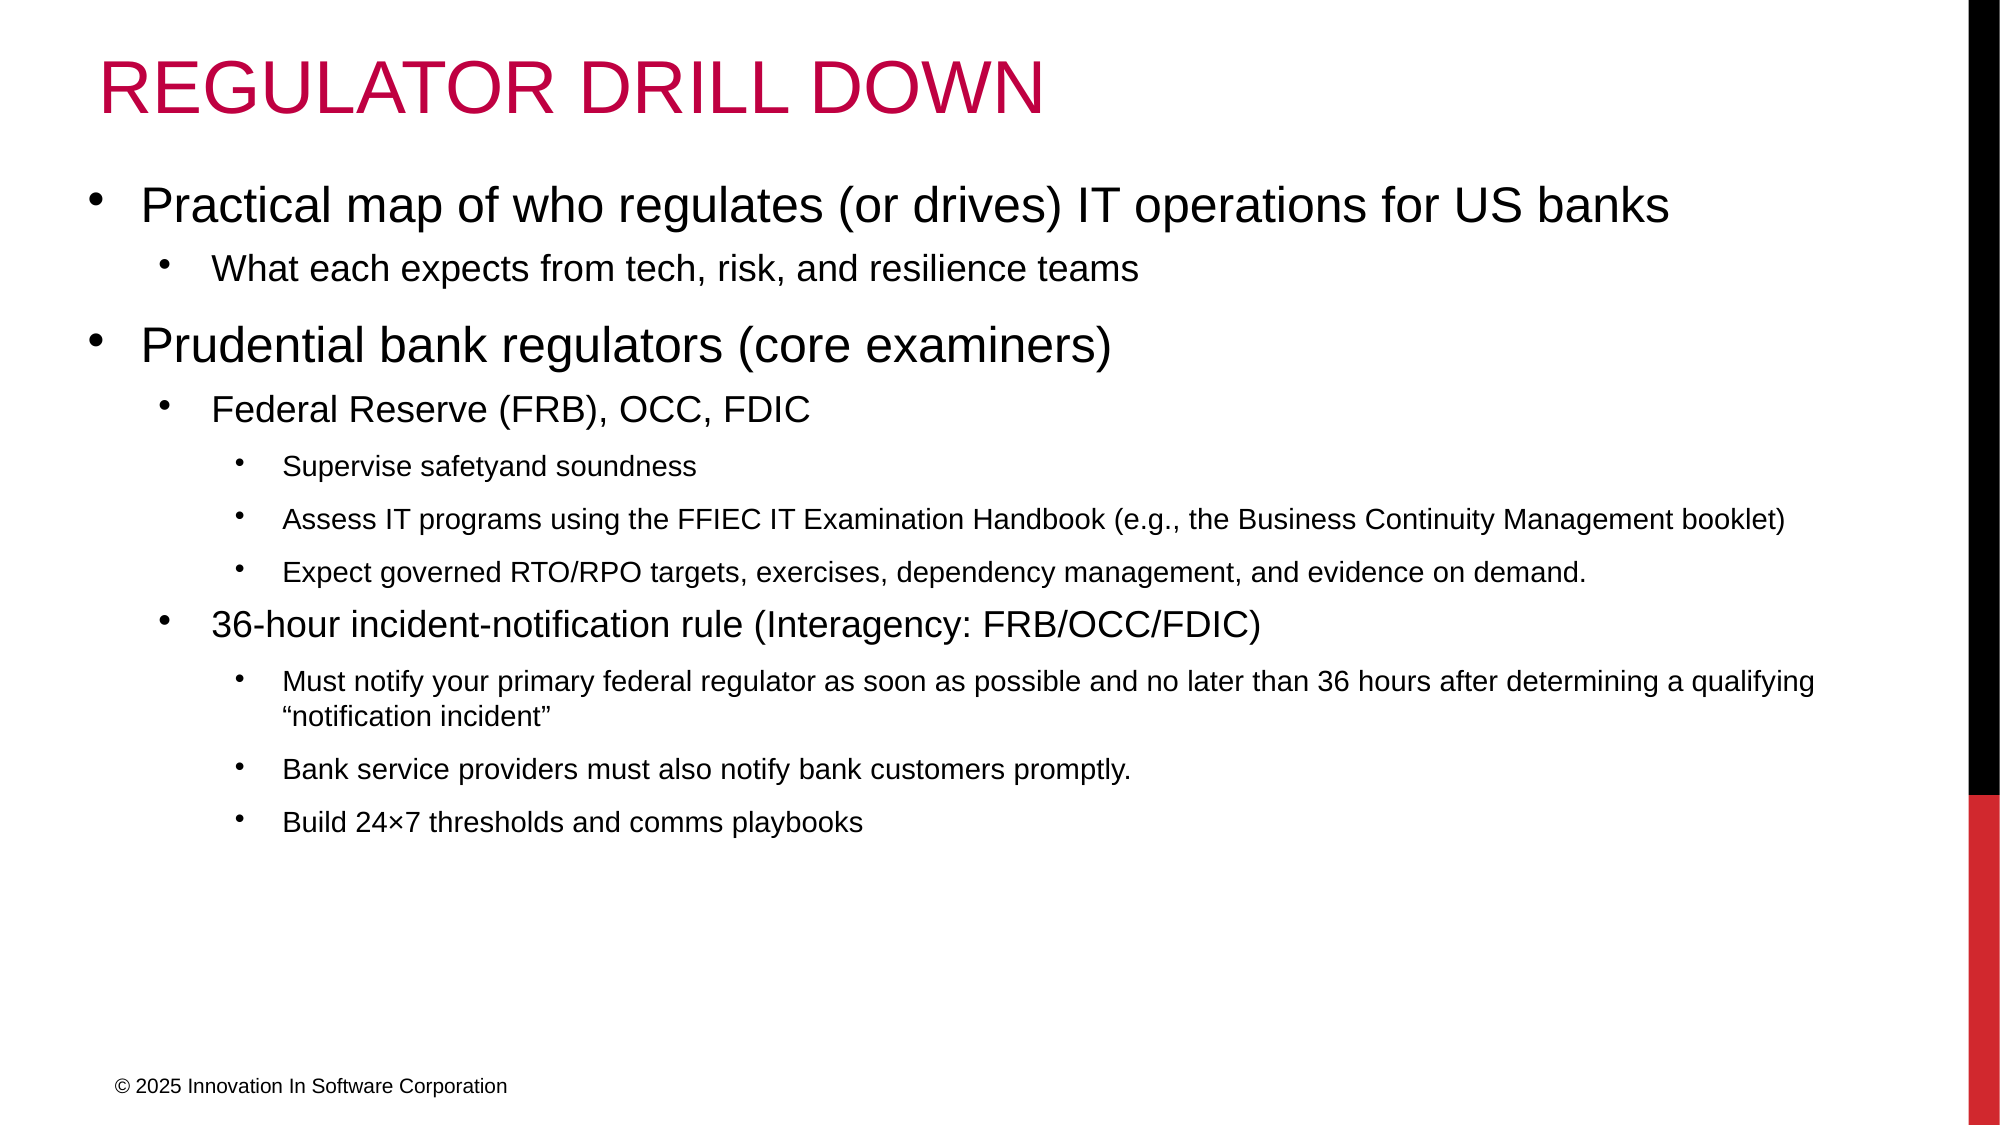

# Regulator Drill down
Practical map of who regulates (or drives) IT operations for US banks
What each expects from tech, risk, and resilience teams
Prudential bank regulators (core examiners)
Federal Reserve (FRB), OCC, FDIC
Supervise safetyand soundness
Assess IT programs using the FFIEC IT Examination Handbook (e.g., the Business Continuity Management booklet)
Expect governed RTO/RPO targets, exercises, dependency management, and evidence on demand.
36-hour incident-notification rule (Interagency: FRB/OCC/FDIC)
Must notify your primary federal regulator as soon as possible and no later than 36 hours after determining a qualifying “notification incident”
Bank service providers must also notify bank customers promptly.
Build 24×7 thresholds and comms playbooks

© 2025 Innovation In Software Corporation